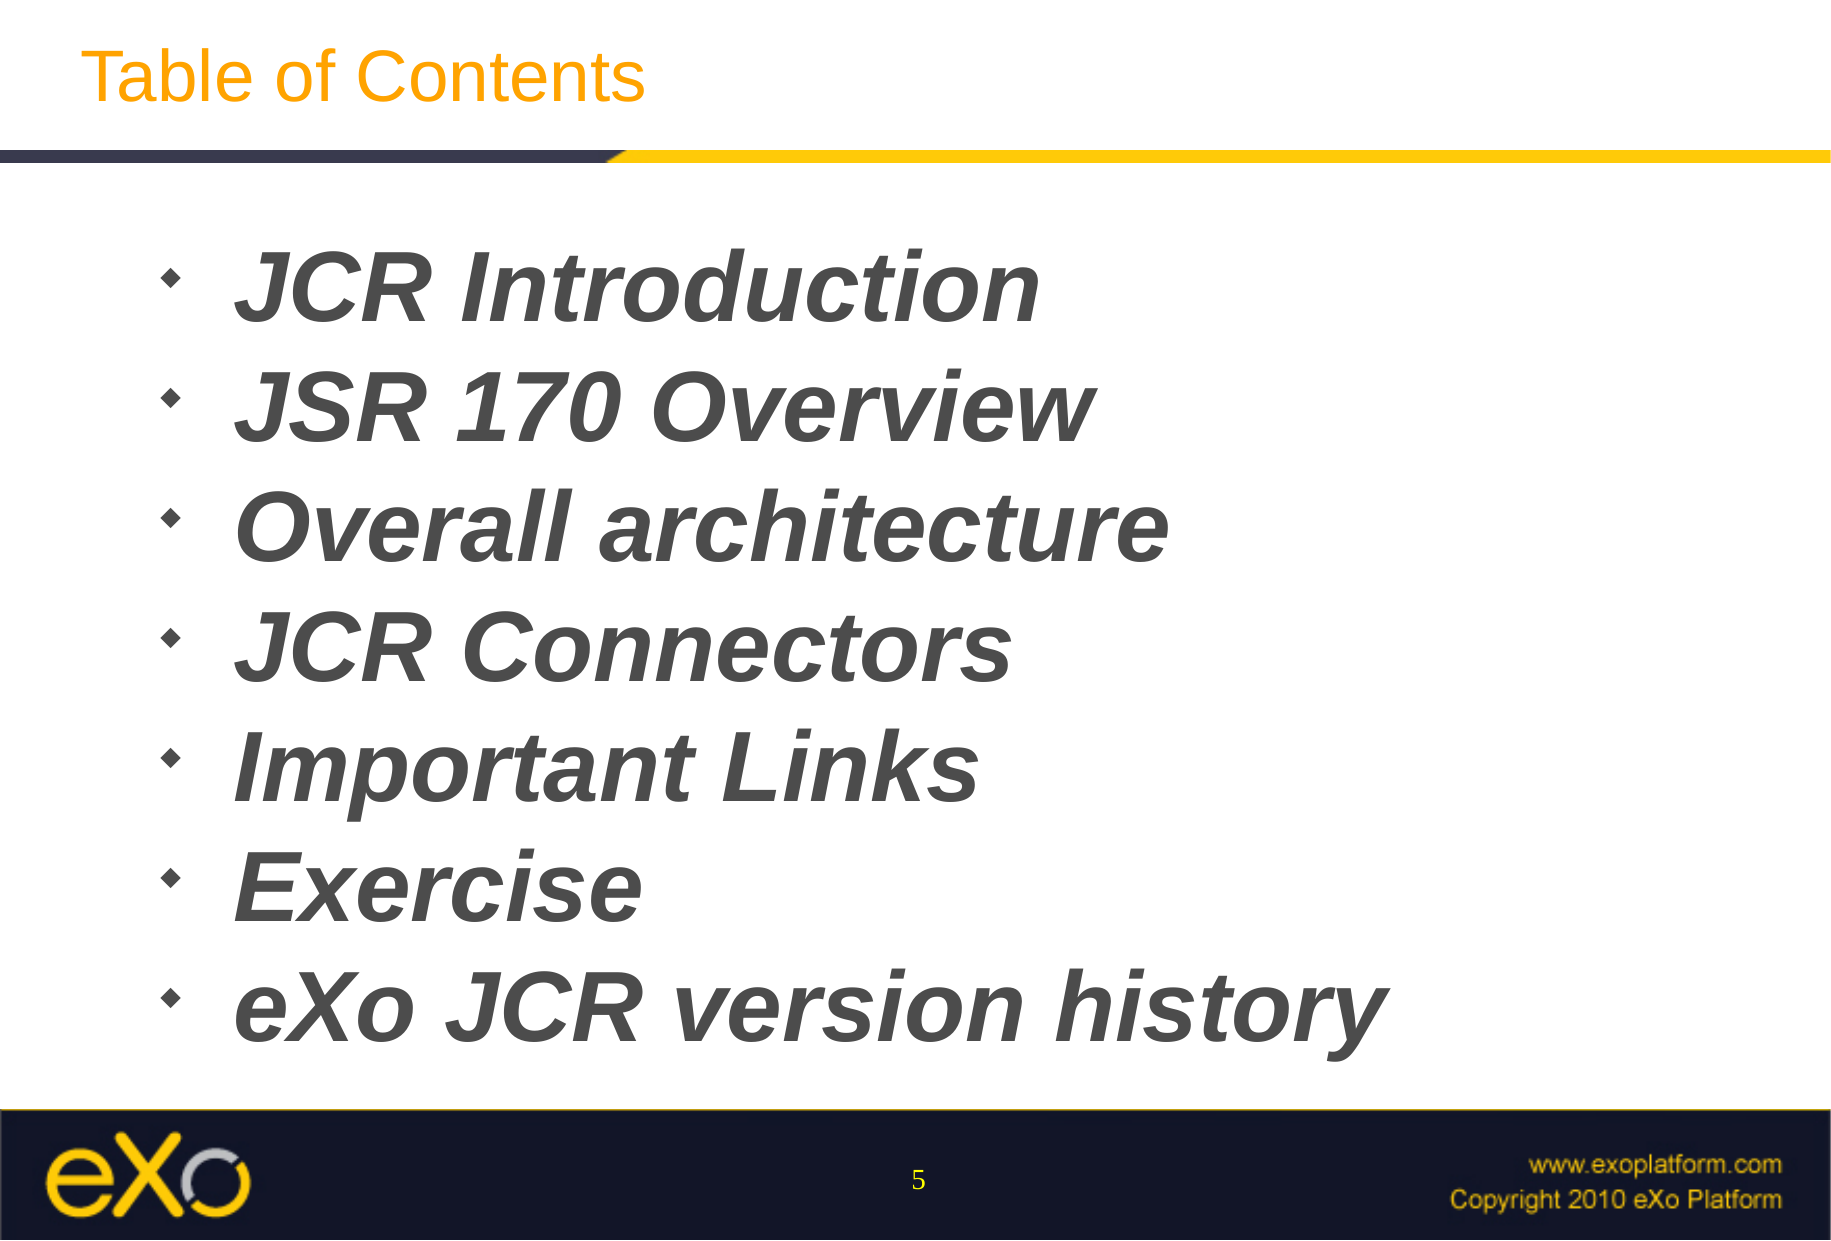

Table of Contents
JCR Introduction
JSR 170 Overview
Overall architecture
JCR Connectors
Important Links
Exercise
eXo JCR version history